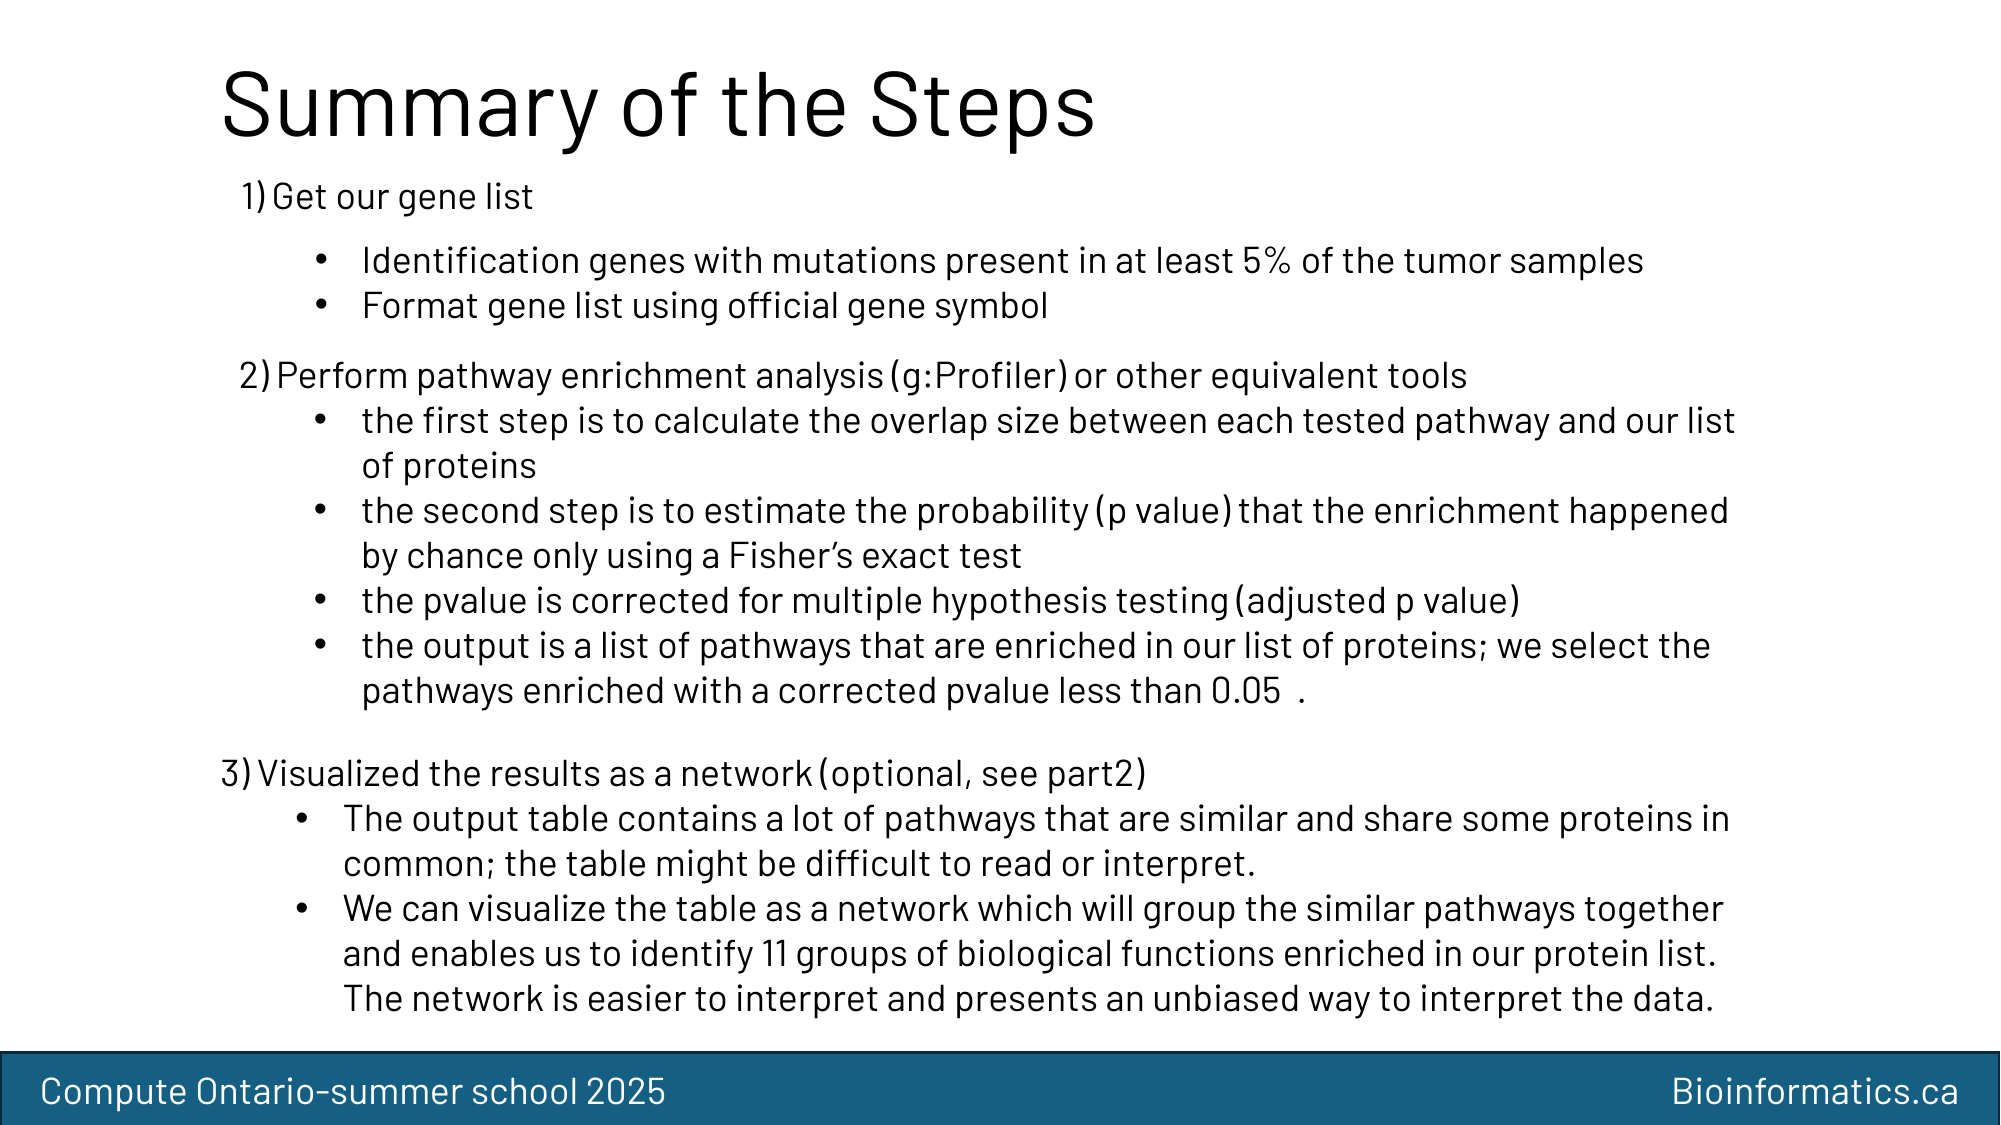

# Summary of the Steps
1) Get our gene list
Identification genes with mutations present in at least 5% of the tumor samples
Format gene list using official gene symbol
2) Perform pathway enrichment analysis (g:Profiler) or other equivalent tools
the first step is to calculate the overlap size between each tested pathway and our list of proteins
the second step is to estimate the probability (p value) that the enrichment happened by chance only using a Fisher’s exact test
the pvalue is corrected for multiple hypothesis testing (adjusted p value)
the output is a list of pathways that are enriched in our list of proteins; we select the pathways enriched with a corrected pvalue less than 0.05  .
3) Visualized the results as a network (optional, see part2)
The output table contains a lot of pathways that are similar and share some proteins in common; the table might be difficult to read or interpret.
We can visualize the table as a network which will group the similar pathways together and enables us to identify 11 groups of biological functions enriched in our protein list. The network is easier to interpret and presents an unbiased way to interpret the data.
37
Compute Ontario-summer school 2025                                                                                                                                      Bioinformatics.ca